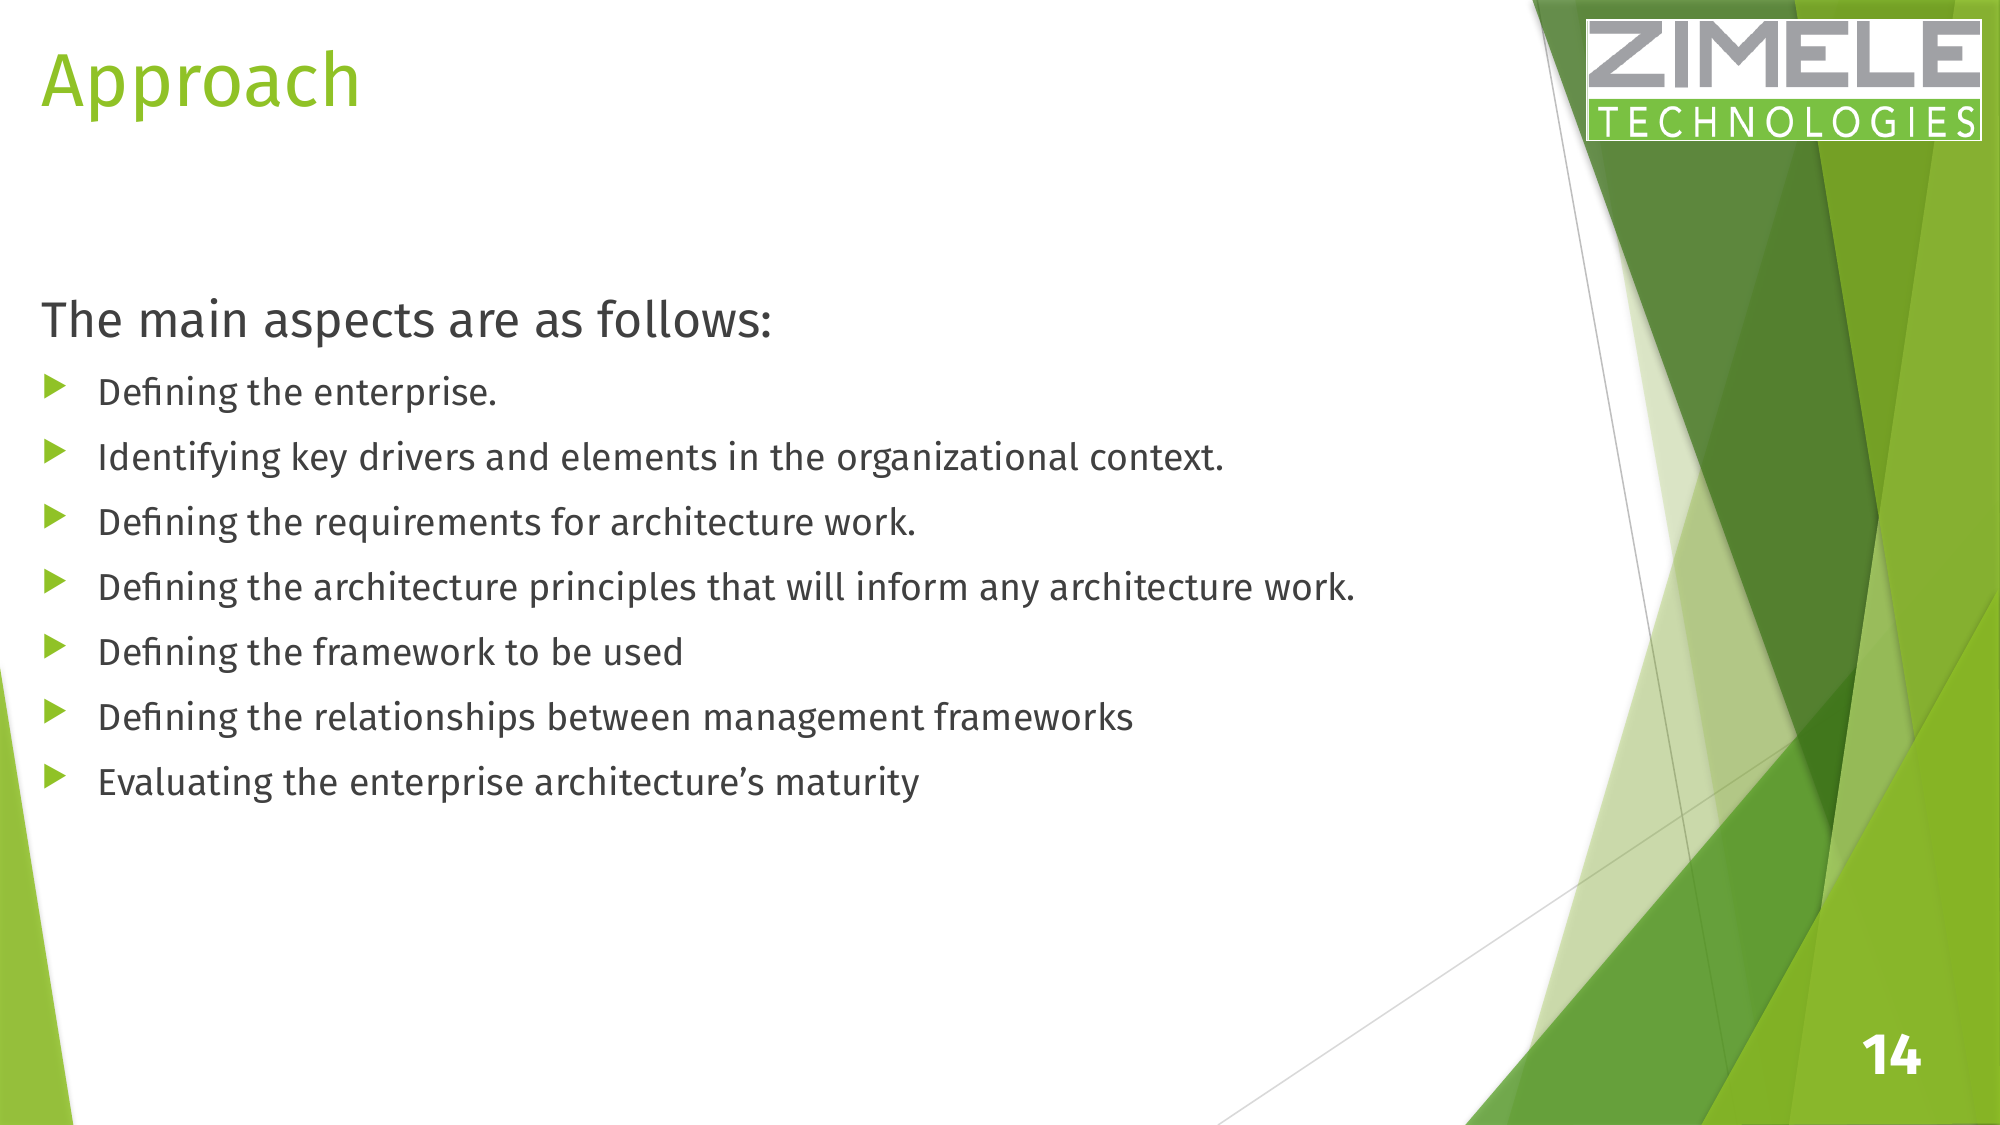

# Approach
The main aspects are as follows:
Defining the enterprise.
Identifying key drivers and elements in the organizational context.
Defining the requirements for architecture work.
Defining the architecture principles that will inform any architecture work.
Defining the framework to be used
Defining the relationships between management frameworks
Evaluating the enterprise architecture’s maturity
14